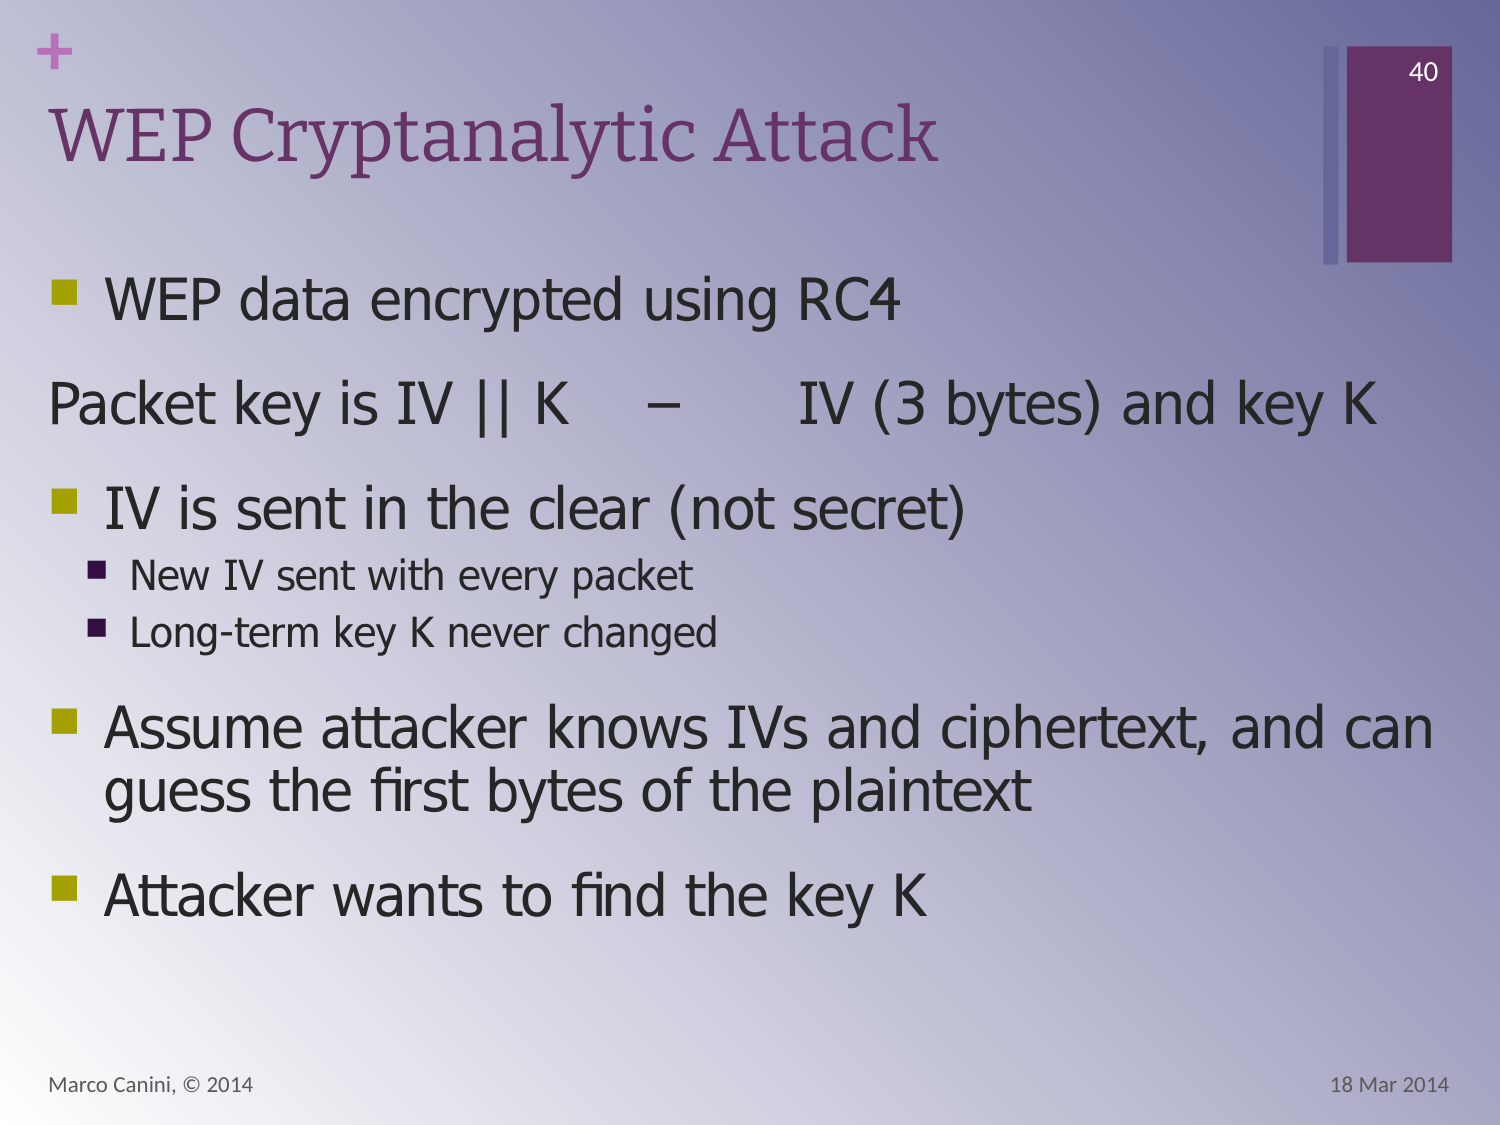

40
# WEP Cryptanalytic Attack
WEP data encrypted using RC4
Packet key is IV || K	–	IV (3 bytes) and key K
IV is sent in the clear (not secret)
New IV sent with every packet
Long-term key K never changed
Assume attacker knows IVs and ciphertext, and can guess the first bytes of the plaintext
Attacker wants to find the key K
Marco Canini, © 2014
18 Mar 2014